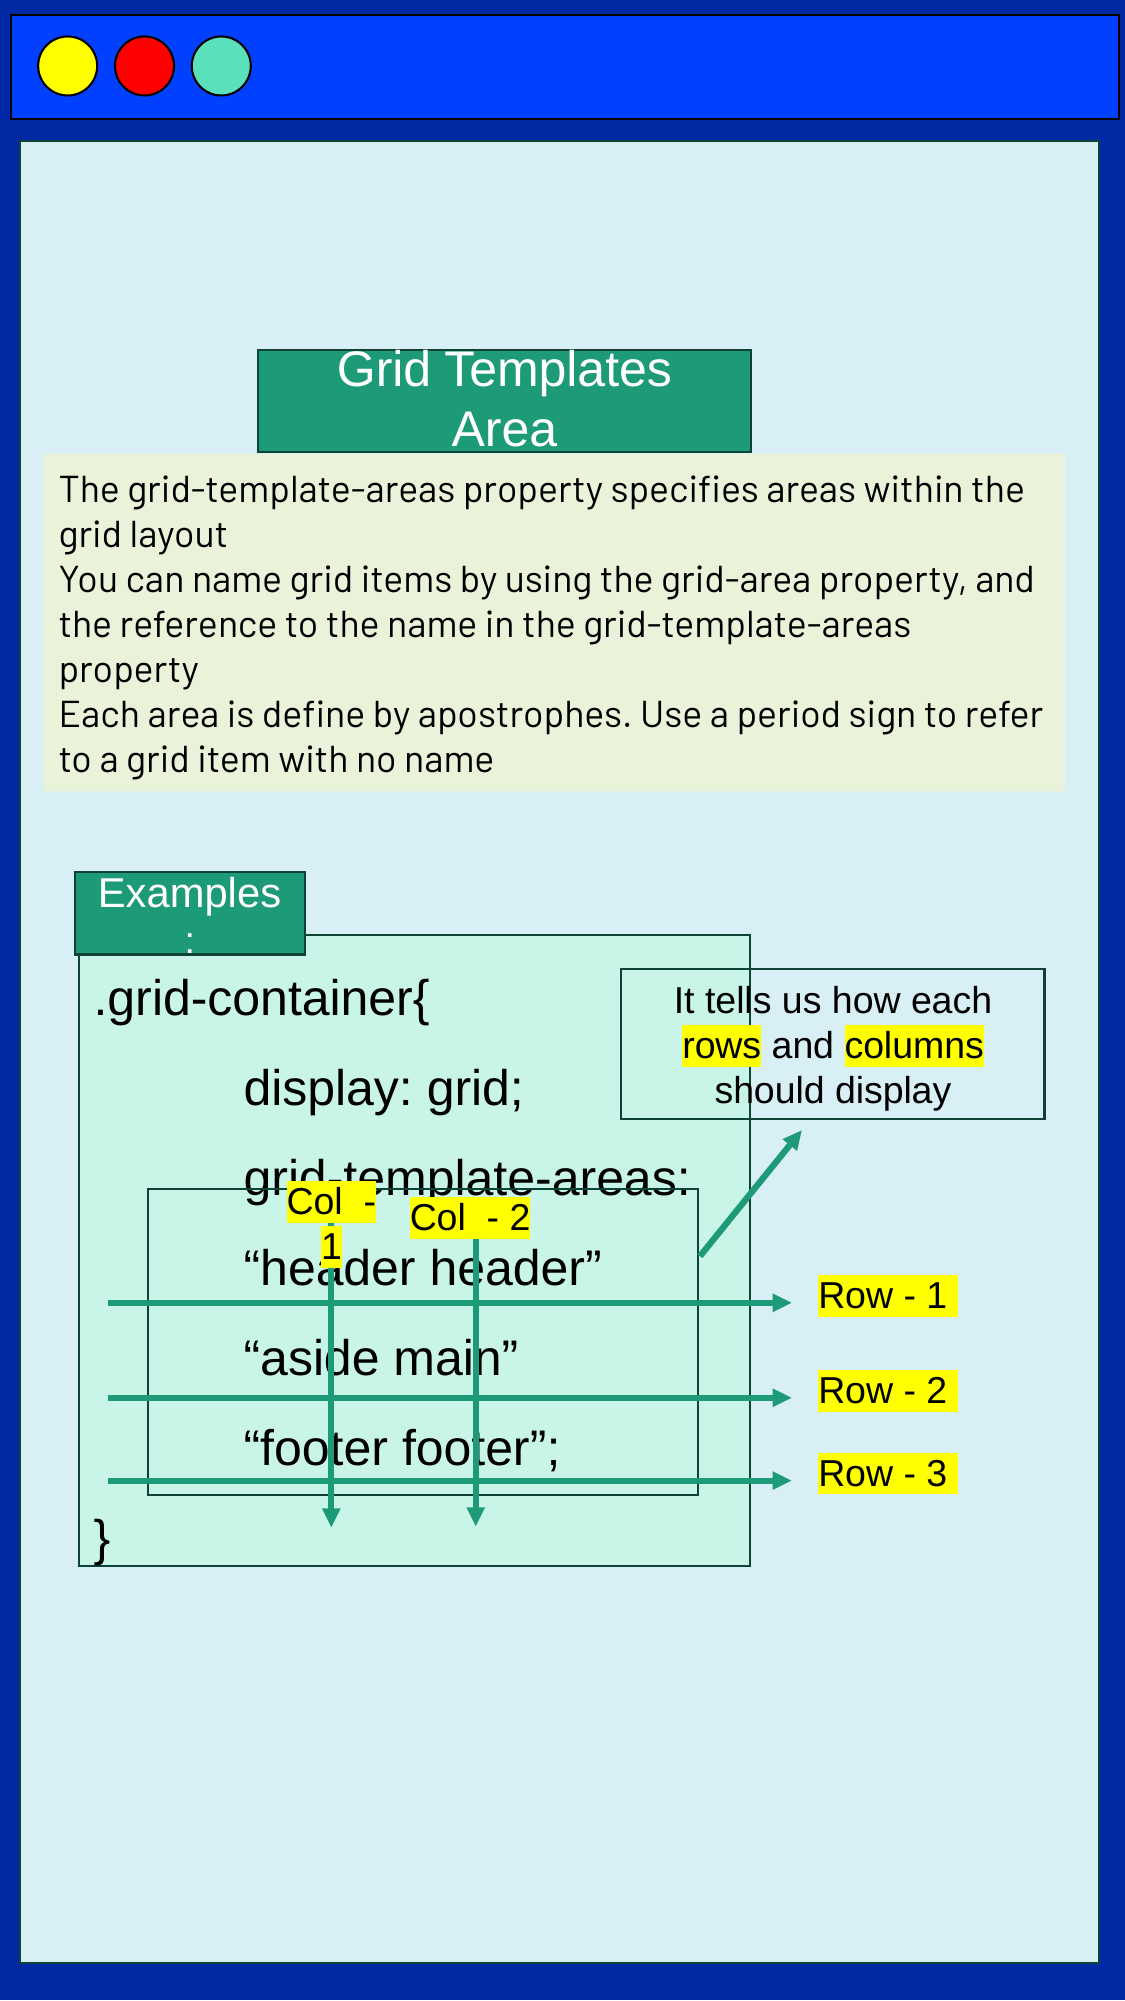

Grid Templates Area
The grid-template-areas property specifies areas within the grid layout
You can name grid items by using the grid-area property, and the reference to the name in the grid-template-areas property
Each area is define by apostrophes. Use a period sign to refer to a grid item with no name
Examples :
.grid-container{
	display: grid;
	grid-template-areas:
	“header header”
	“aside main”
	“footer footer”;
}
It tells us how each rows and columns should display
Col  - 2
Col  - 1

Row - 1
Row - 2
Row - 3